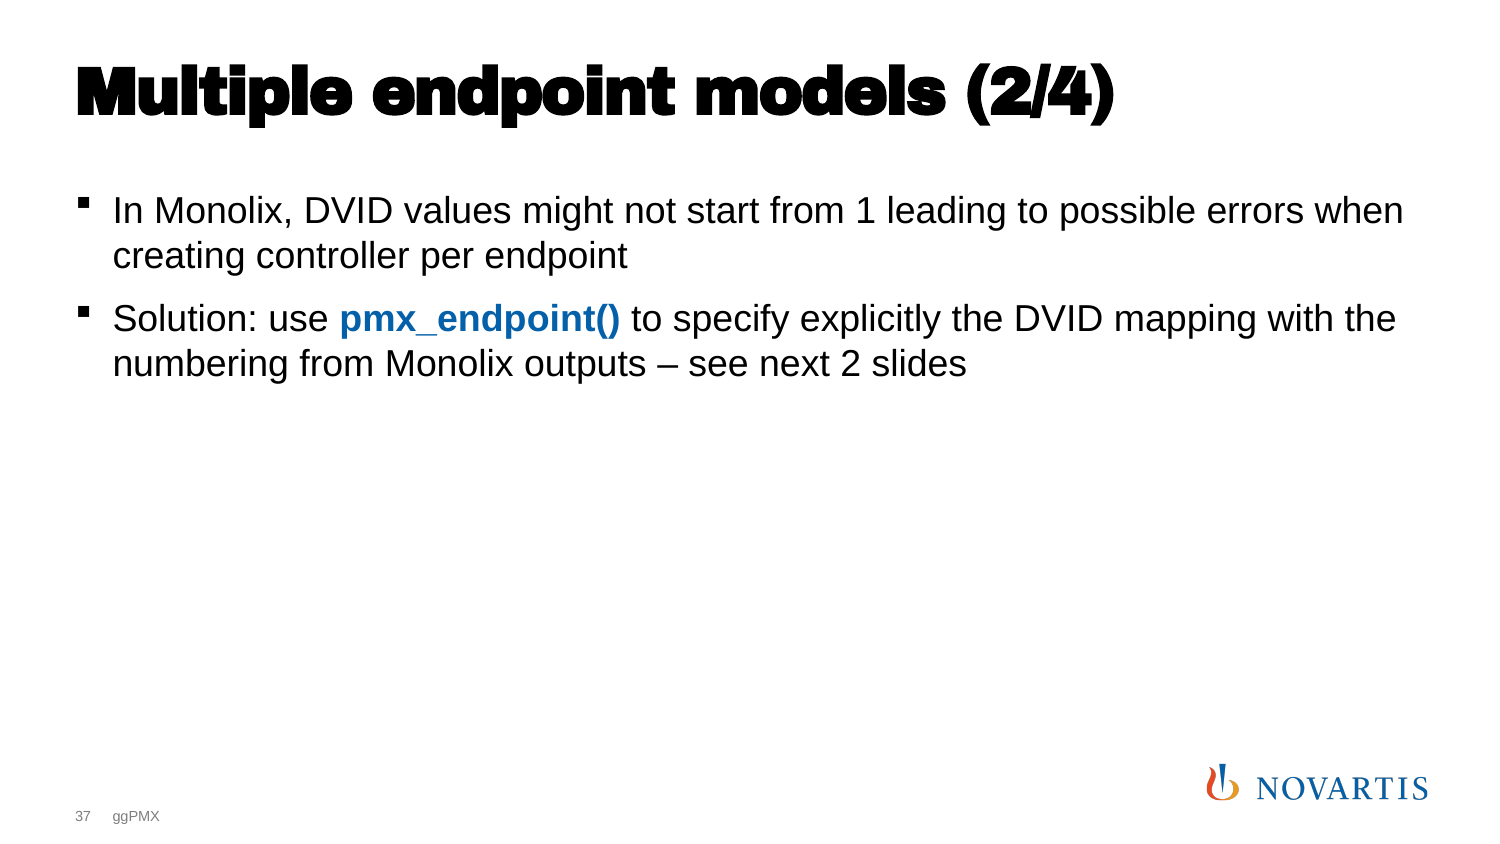

# Multiple endpoint models (2/4)
In Monolix, DVID values might not start from 1 leading to possible errors when creating controller per endpoint
Solution: use pmx_endpoint() to specify explicitly the DVID mapping with the numbering from Monolix outputs – see next 2 slides

37
ggPMX